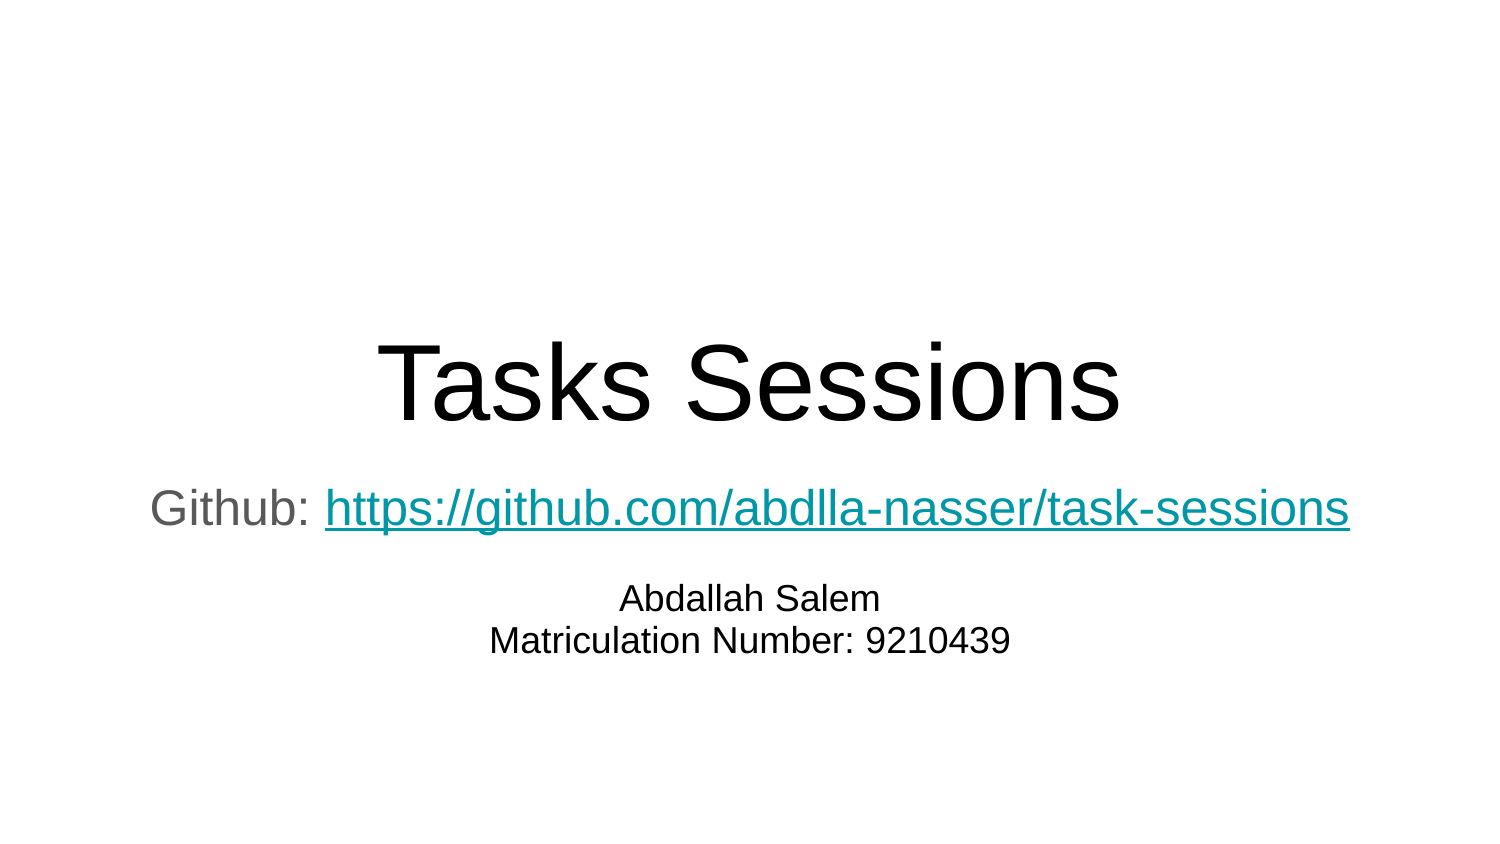

# Tasks Sessions
Github: https://github.com/abdlla-nasser/task-sessions

Abdallah Salem
Matriculation Number: 9210439